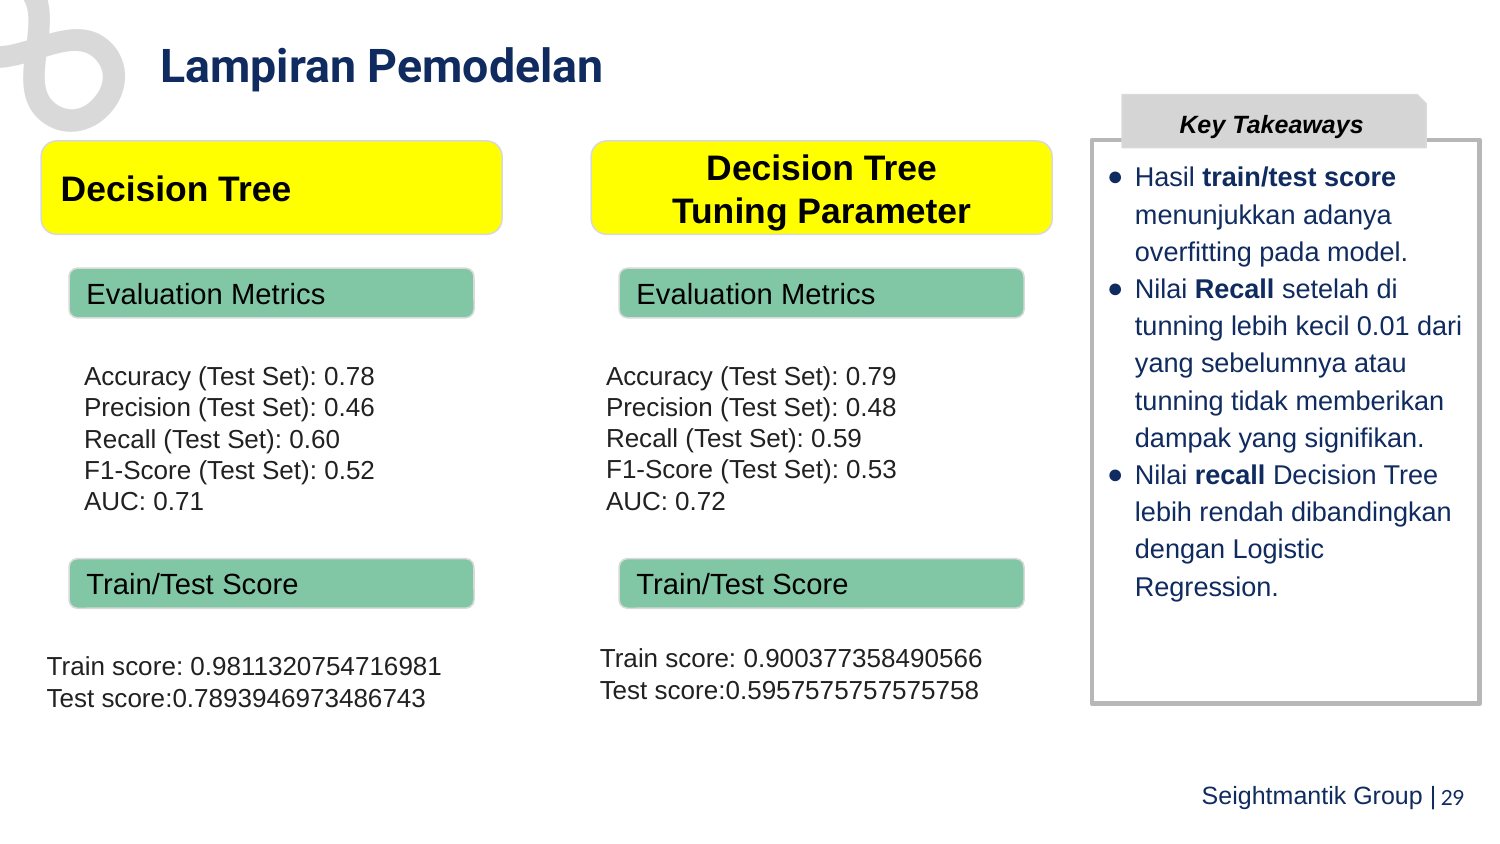

# Lampiran Pemodelan
Key Takeaways
Hasil train/test score menunjukkan adanya overfitting pada model.
Nilai Recall setelah di tunning lebih kecil 0.01 dari yang sebelumnya atau tunning tidak memberikan dampak yang signifikan.
Nilai recall Decision Tree lebih rendah dibandingkan dengan Logistic Regression.
Decision Tree
Decision Tree
Tuning Parameter
Evaluation Metrics
Evaluation Metrics
Accuracy (Test Set): 0.79
Precision (Test Set): 0.48
Recall (Test Set): 0.59
F1-Score (Test Set): 0.53
AUC: 0.72
Accuracy (Test Set): 0.78
Precision (Test Set): 0.46
Recall (Test Set): 0.60
F1-Score (Test Set): 0.52
AUC: 0.71
Train/Test Score
Train/Test Score
Train score: 0.900377358490566
Test score:0.5957575757575758
Train score: 0.9811320754716981
Test score:0.7893946973486743
29